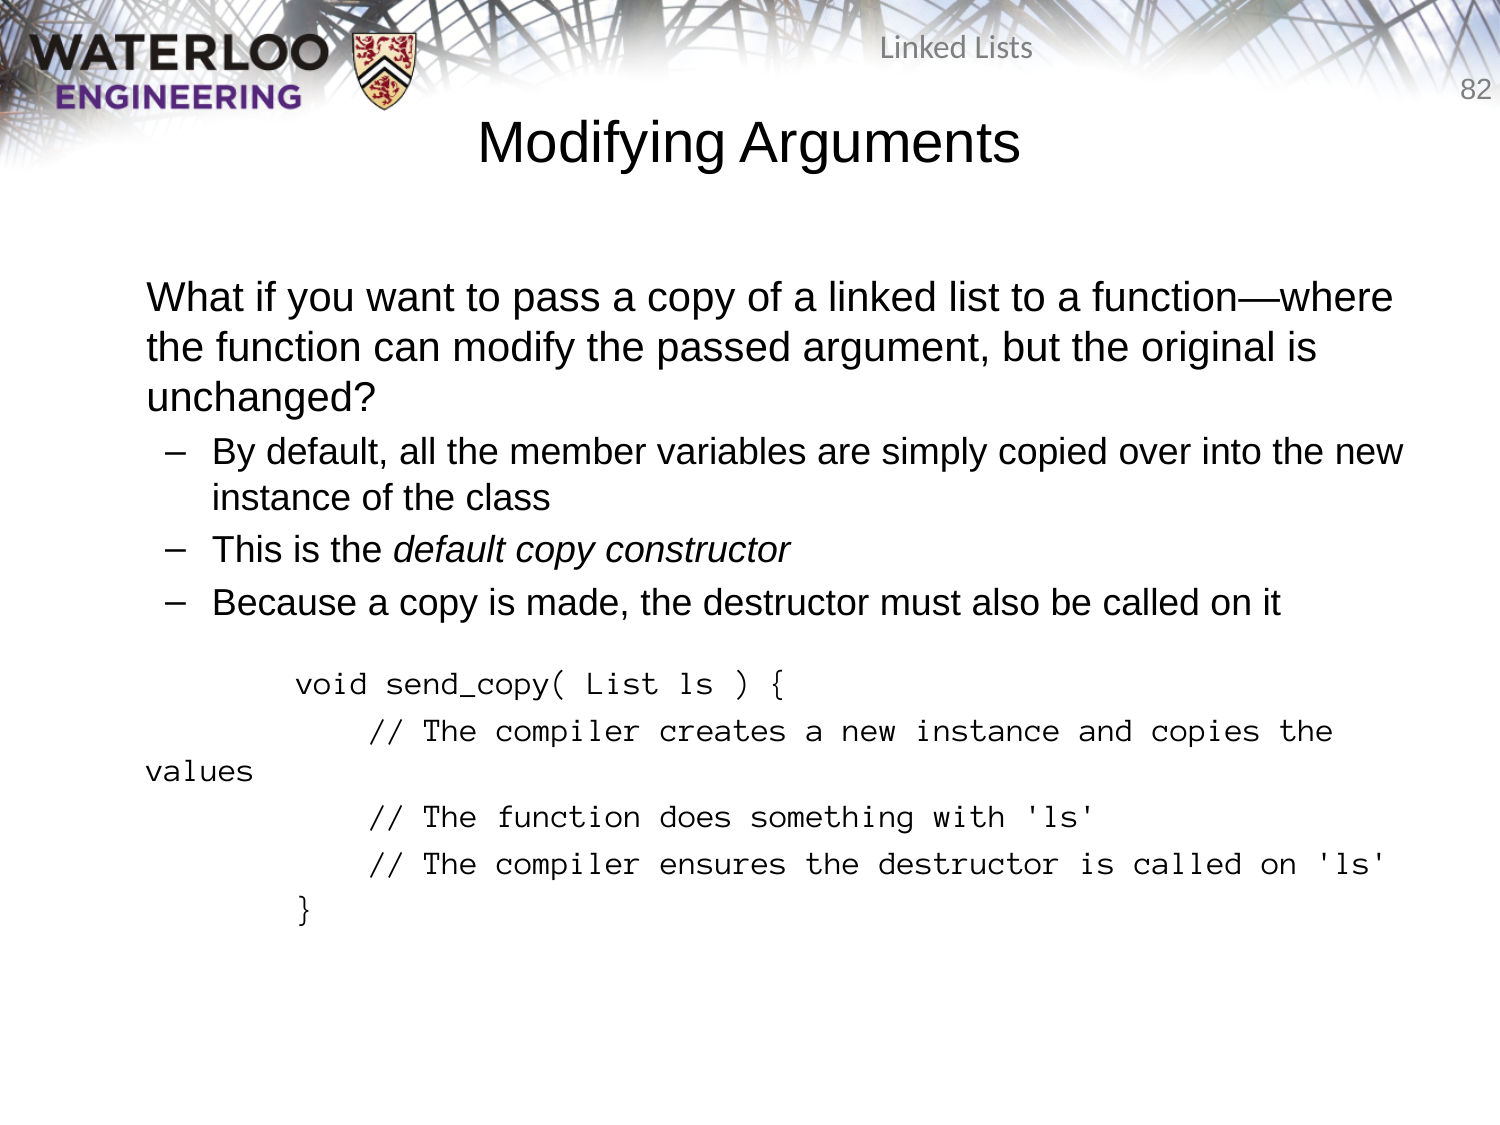

# Modifying Arguments
	What if you want to pass a copy of a linked list to a function—where the function can modify the passed argument, but the original is unchanged?
By default, all the member variables are simply copied over into the new instance of the class
This is the default copy constructor
Because a copy is made, the destructor must also be called on it

		void send_copy( List ls ) {
		    // The compiler creates a new instance and copies the values
		    // The function does something with 'ls'
		    // The compiler ensures the destructor is called on 'ls'
		}